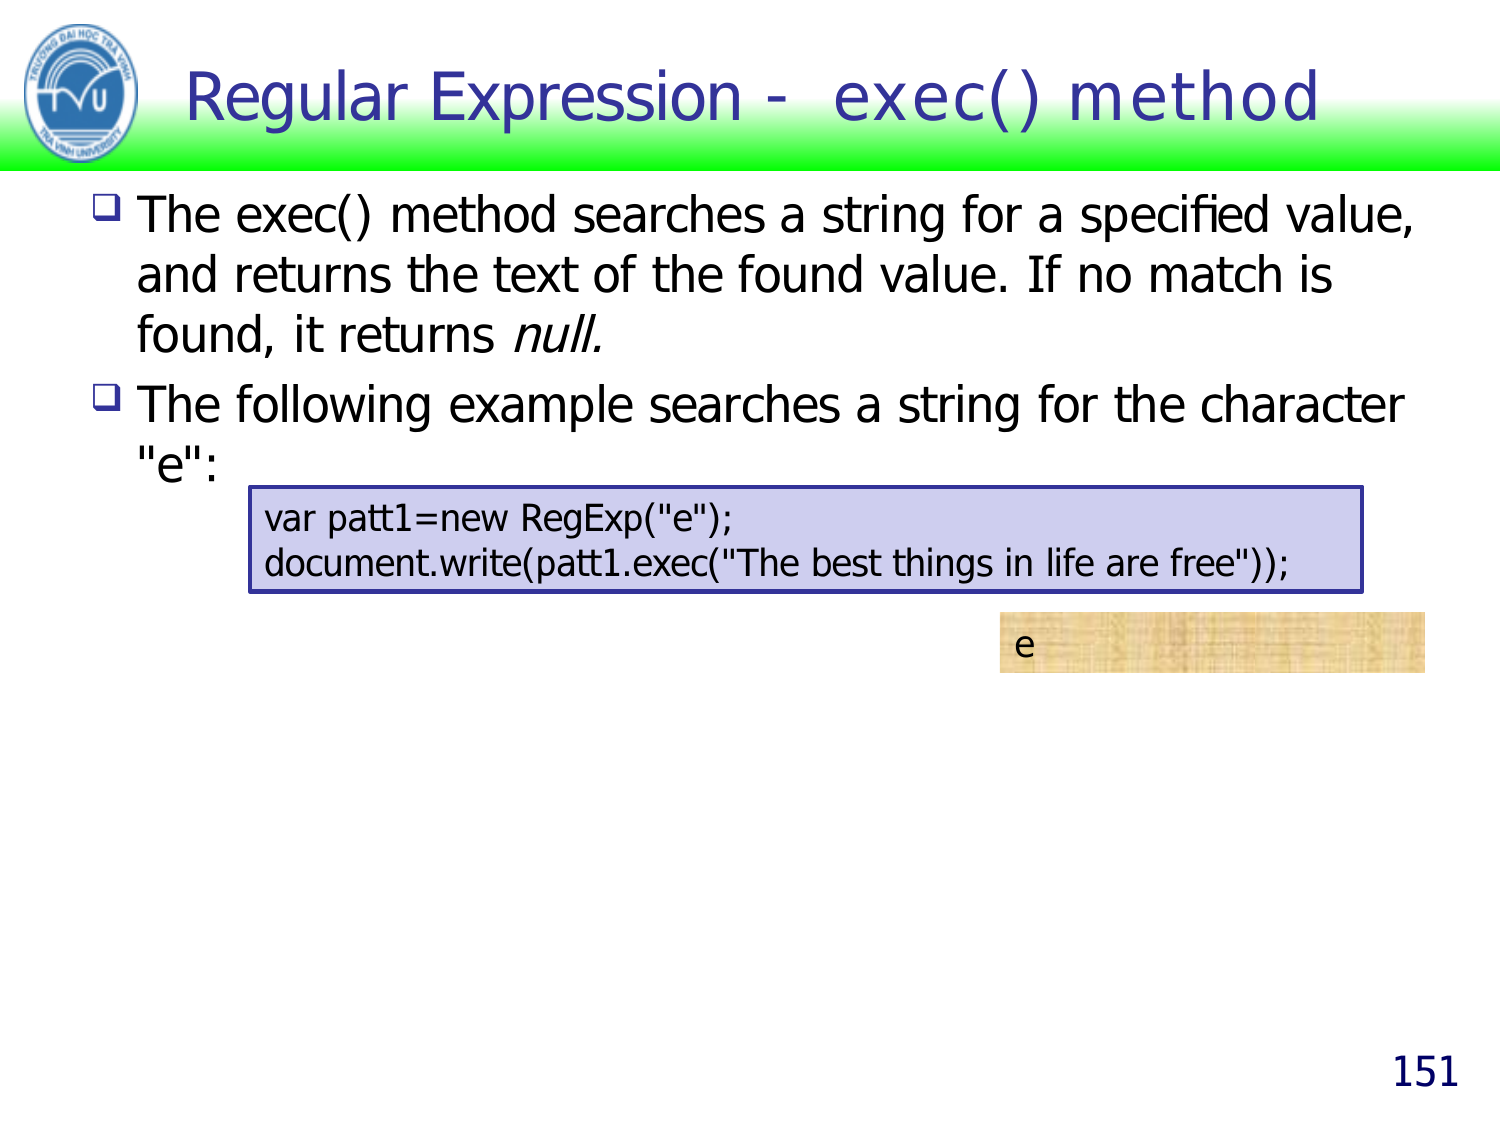

# Regular Expression -  exec() method
The exec() method searches a string for a specified value, and returns the text of the found value. If no match is found, it returns null.
The following example searches a string for the character "e":

var patt1=new RegExp("e");
document.write(patt1.exec("The best things in life are free"));
e
151